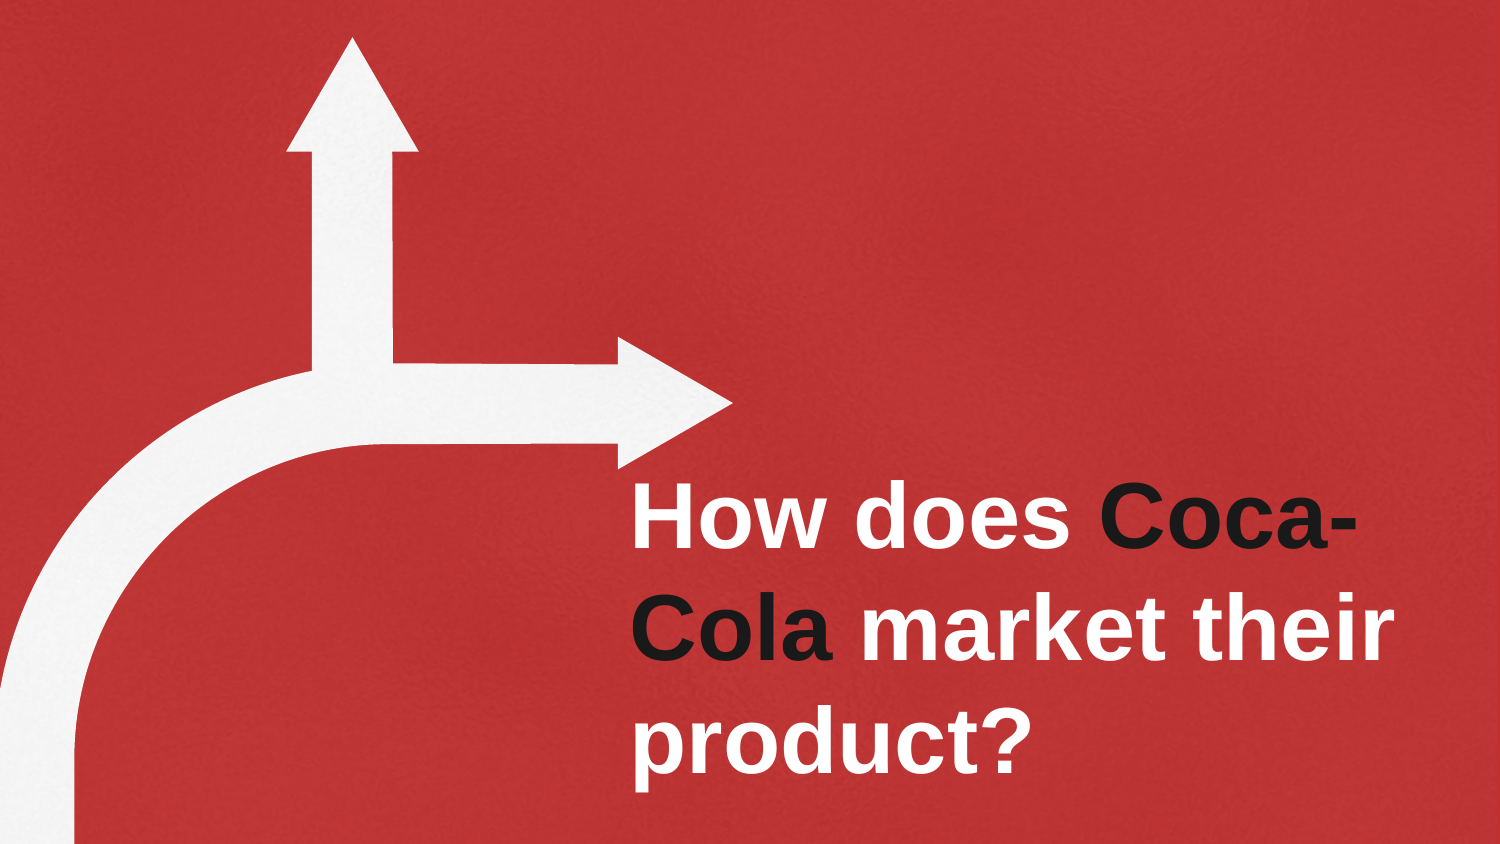

# How does Coca-Cola market their product?